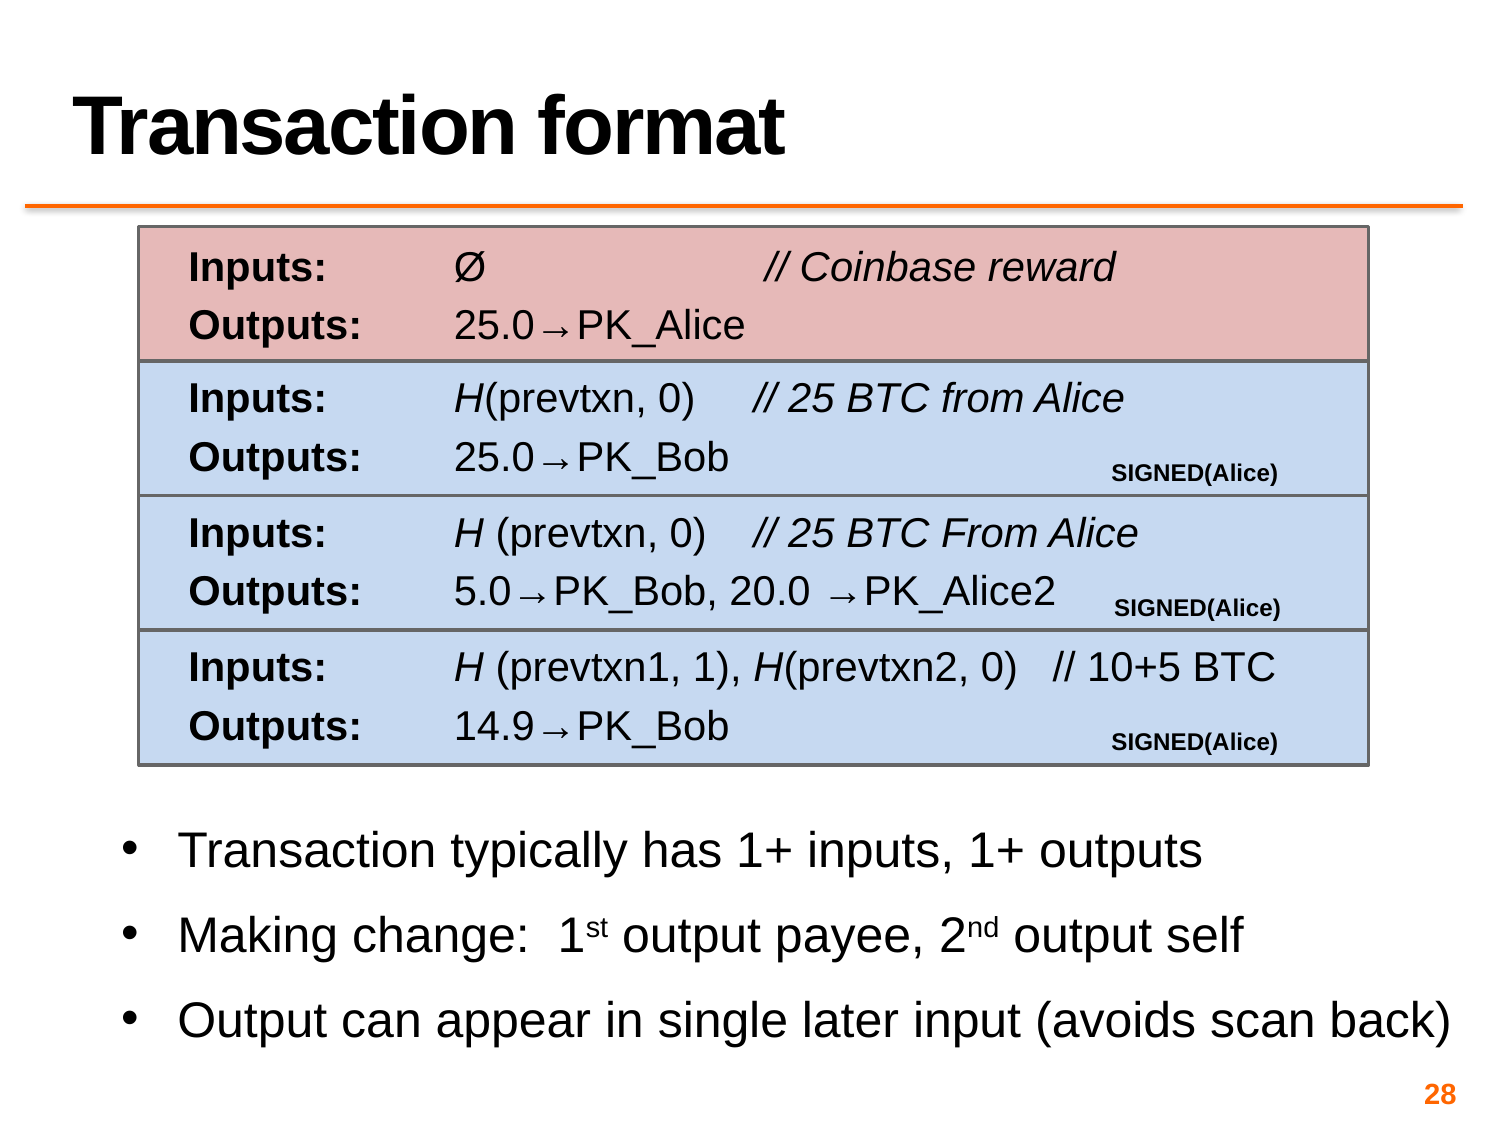

# Transaction format
   Inputs: 	Ø		 // Coinbase reward
   Outputs: 	25.0→PK_Alice
   Inputs: 	H(prevtxn, 0)	// 25 BTC from Alice
   Outputs: 	25.0→PK_Bob			     SIGNED(Alice)
   Inputs: 	H (prevtxn, 0)	// 25 BTC From Alice
   Outputs: 	5.0→PK_Bob, 20.0 →PK_Alice2     SIGNED(Alice)
   Inputs: 	H (prevtxn1, 1), H(prevtxn2, 0)   // 10+5 BTC
   Outputs: 	14.9→PK_Bob 			     SIGNED(Alice)
Transaction typically has 1+ inputs, 1+ outputs
Making change:  1st output payee, 2nd output self
Output can appear in single later input (avoids scan back)
28